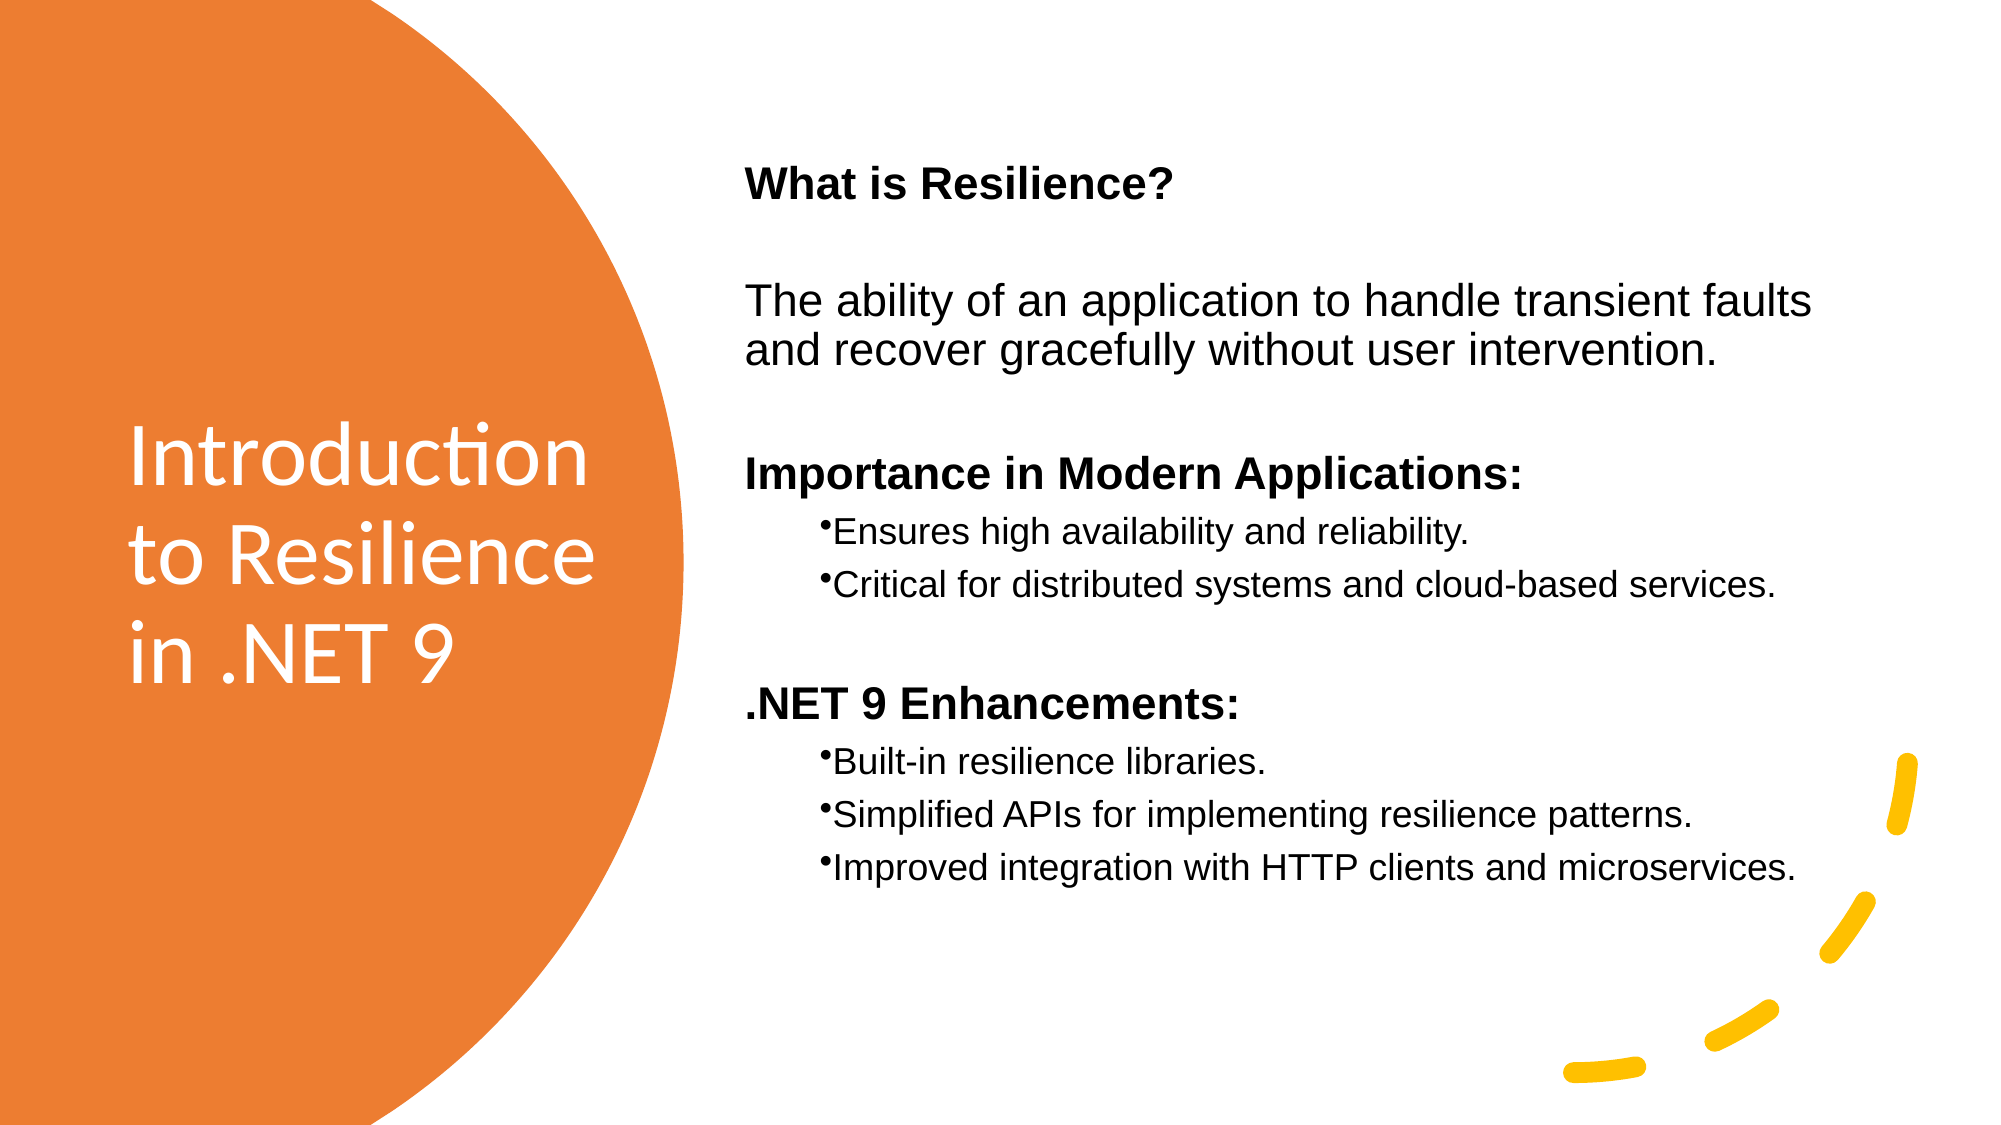

What is Resilience?
The ability of an application to handle transient faults and recover gracefully without user intervention.

Importance in Modern Applications:
Ensures high availability and reliability.
Critical for distributed systems and cloud-based services.

.NET 9 Enhancements:
Built-in resilience libraries.
Simplified APIs for implementing resilience patterns.
Improved integration with HTTP clients and microservices.

# Introduction to Resilience in .NET 9